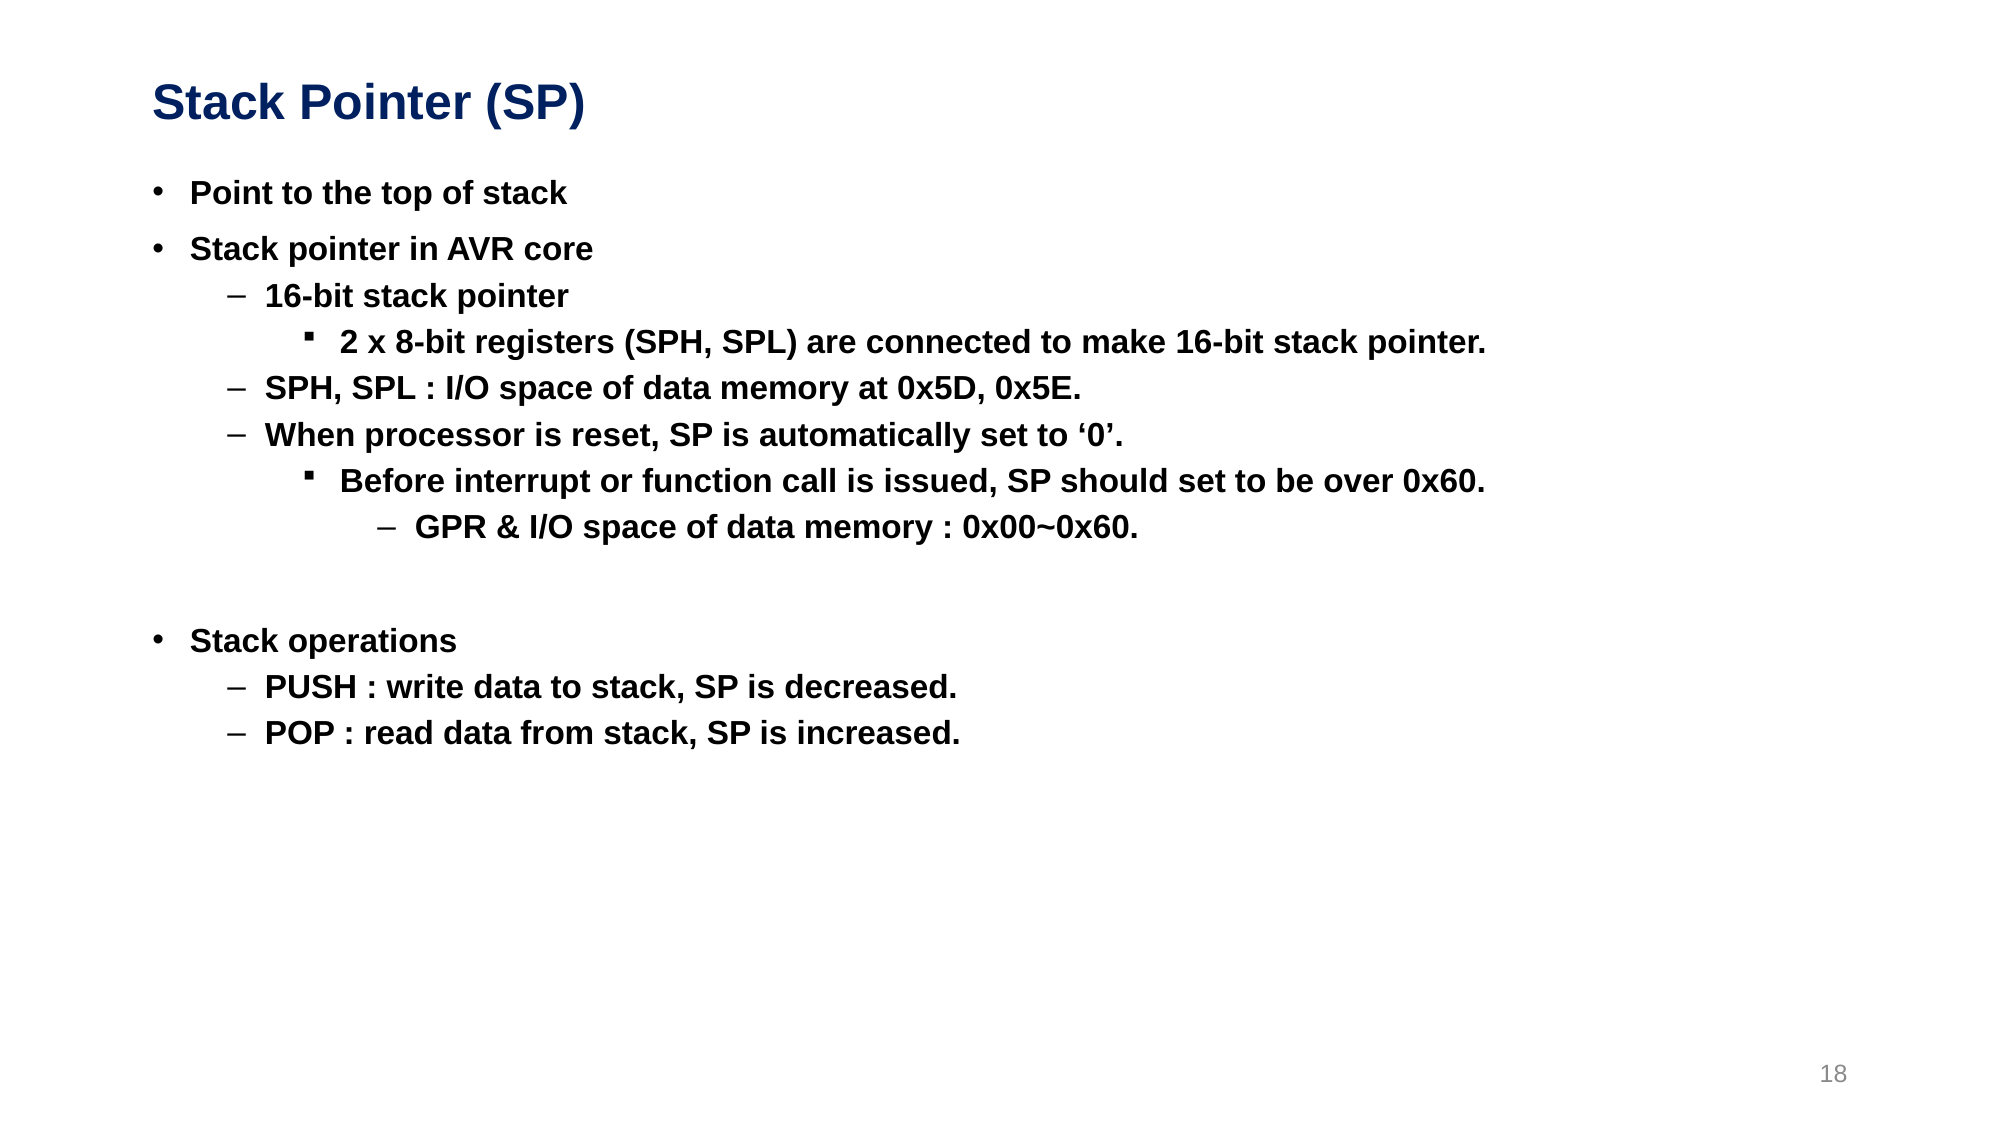

# Stack Pointer (SP)
Point to the top of stack
Stack pointer in AVR core
16-bit stack pointer
2 x 8-bit registers (SPH, SPL) are connected to make 16-bit stack pointer.
SPH, SPL : I/O space of data memory at 0x5D, 0x5E.
When processor is reset, SP is automatically set to ‘0’.
Before interrupt or function call is issued, SP should set to be over 0x60.
GPR & I/O space of data memory : 0x00~0x60.

Stack operations
PUSH : write data to stack, SP is decreased.
POP : read data from stack, SP is increased.
18